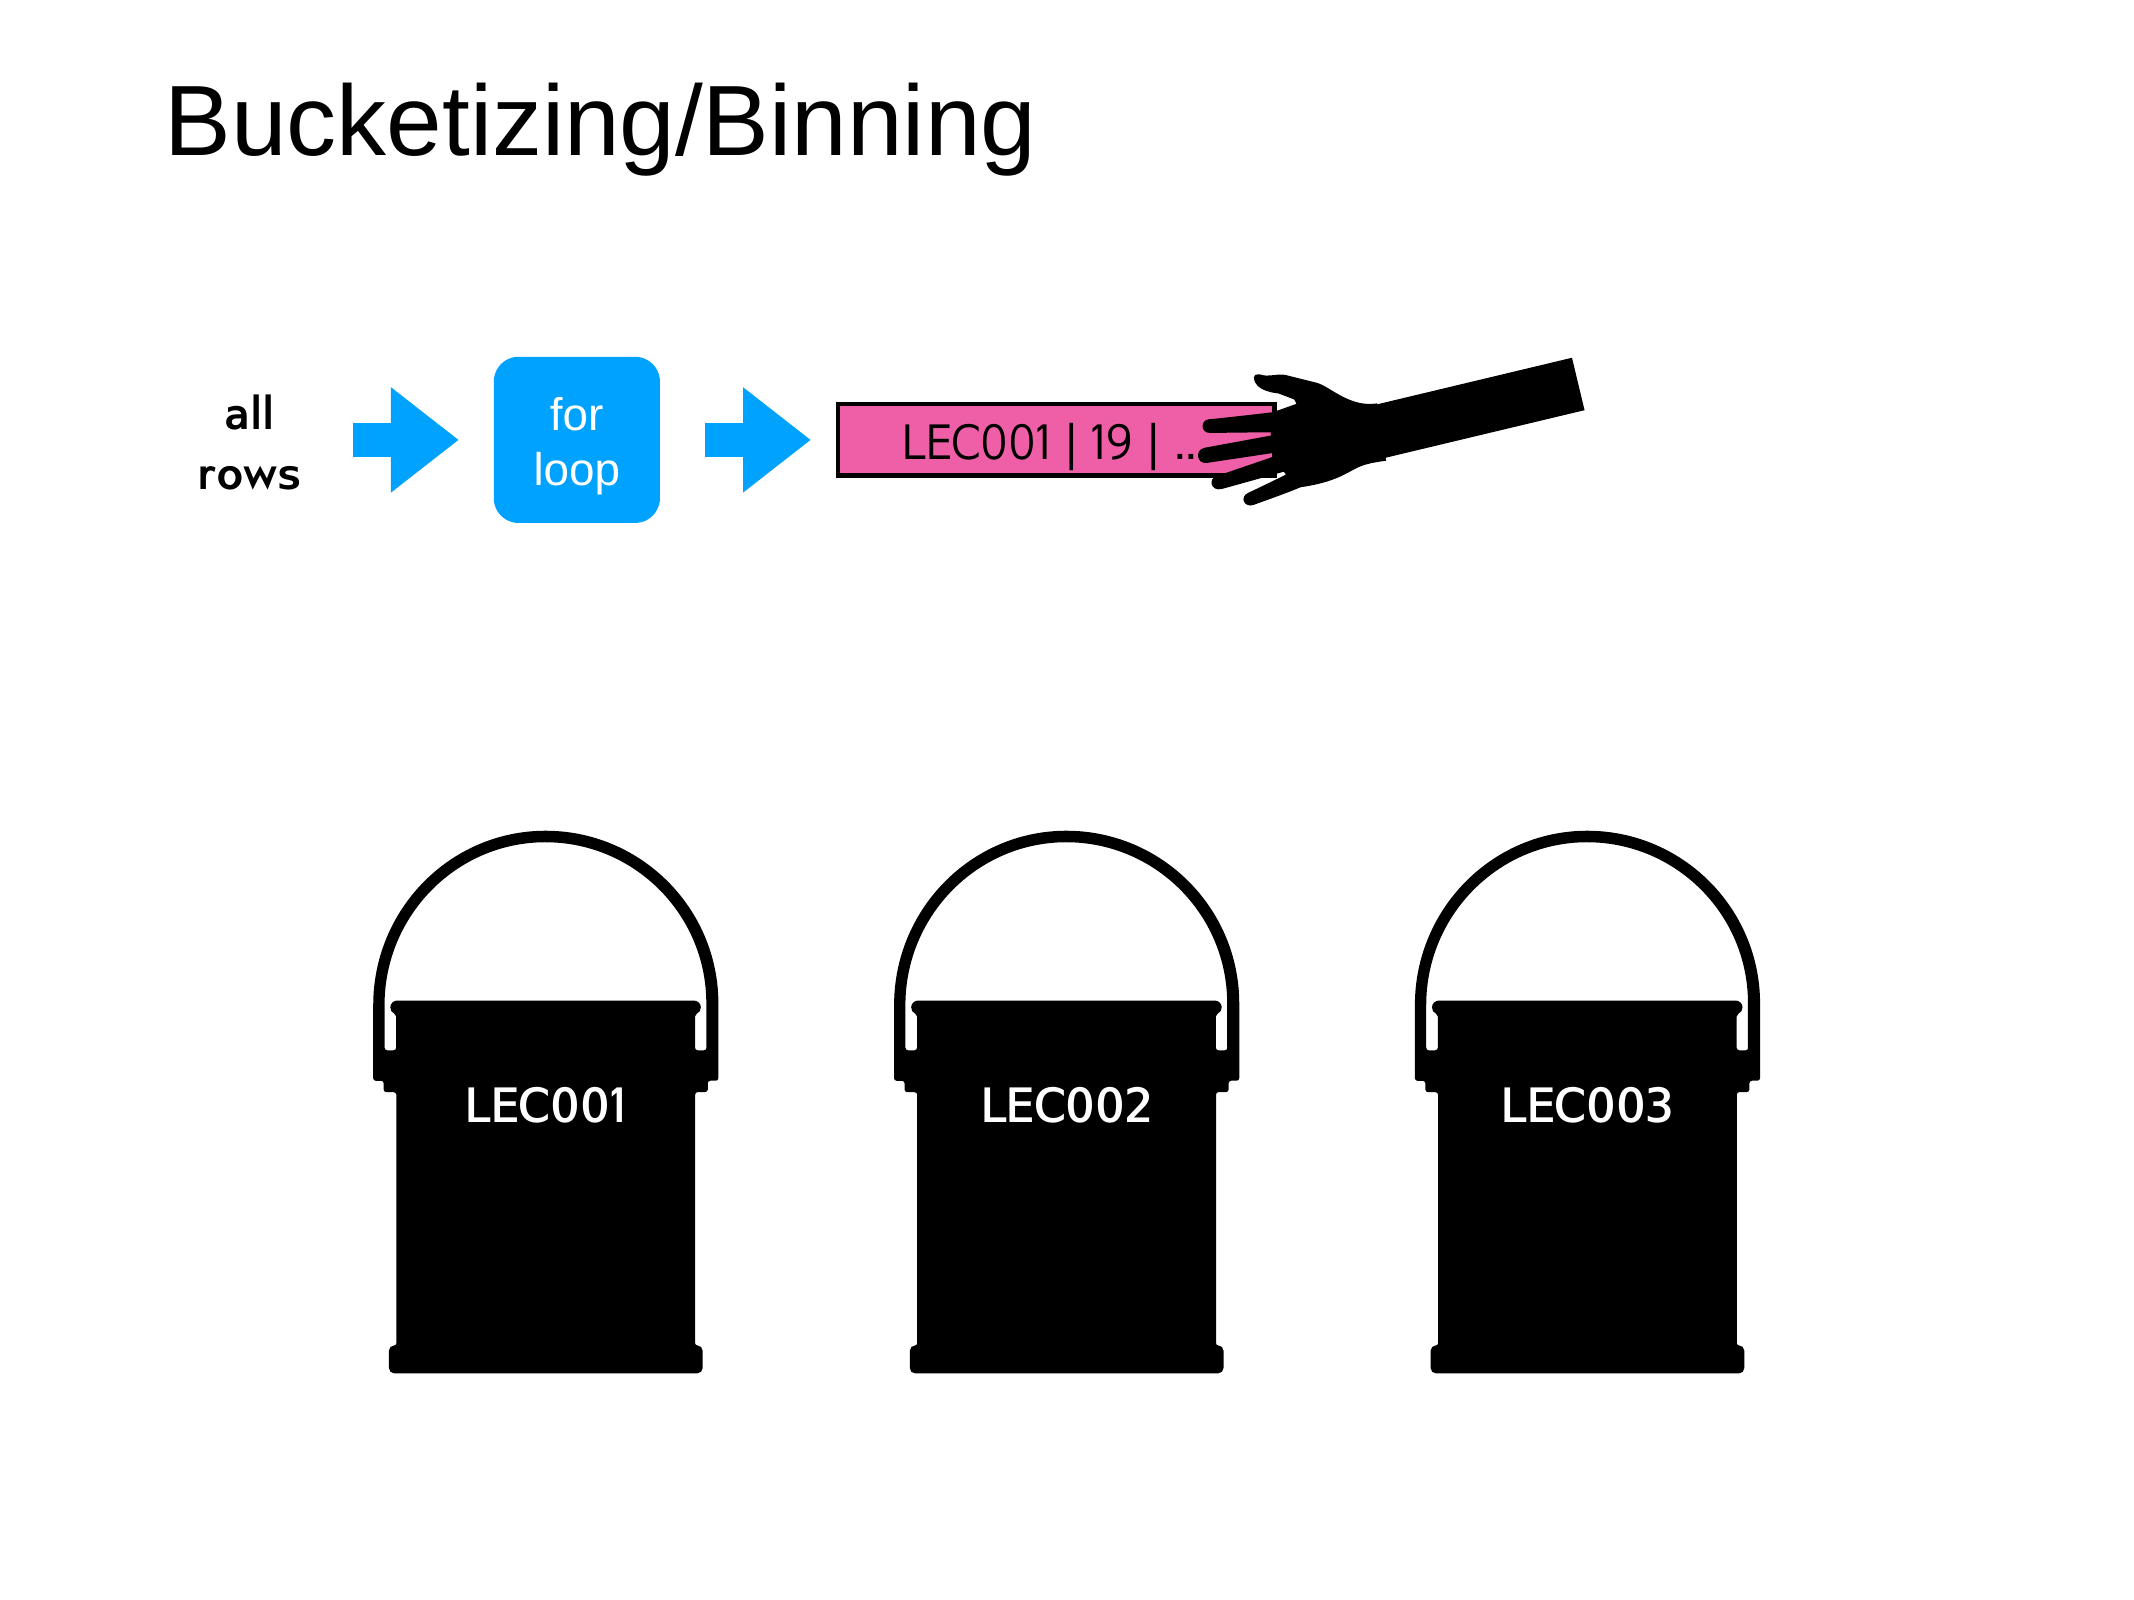

# Bucketizing/Binning

for
loop
all
rows

LEC001 | 19 | ...

LEC001
LEC002
LEC003
2017
2018
2019